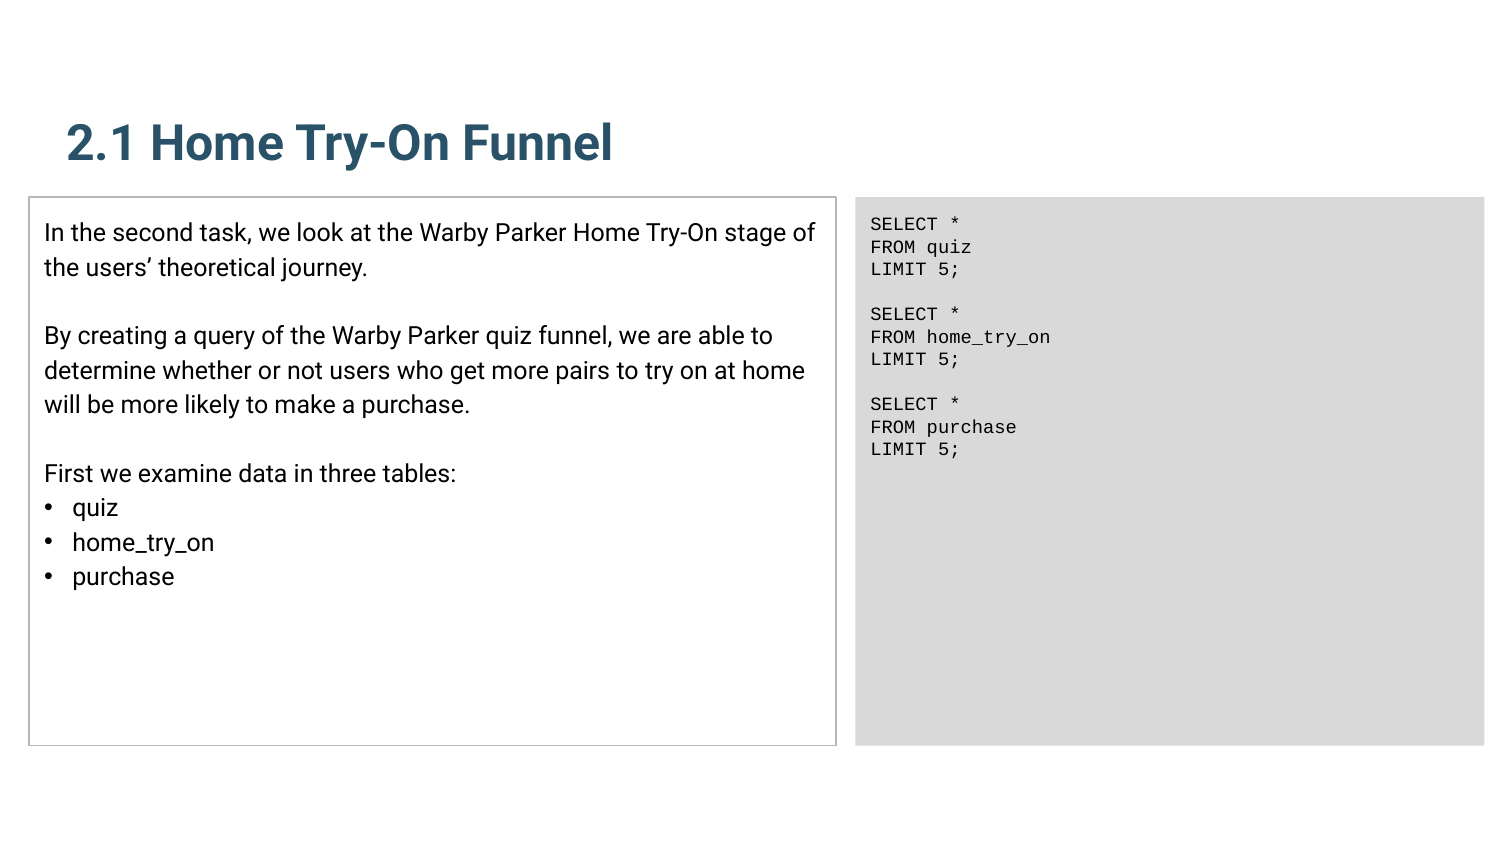

2.1 Home Try-On Funnel
In the second task, we look at the Warby Parker Home Try-On stage of the users’ theoretical journey.

By creating a query of the Warby Parker quiz funnel, we are able to determine whether or not users who get more pairs to try on at home will be more likely to make a purchase.

First we examine data in three tables:
quiz
home_try_on
purchase
SELECT *
FROM quiz
LIMIT 5;

SELECT *
FROM home_try_on
LIMIT 5;

SELECT *
FROM purchase
LIMIT 5;